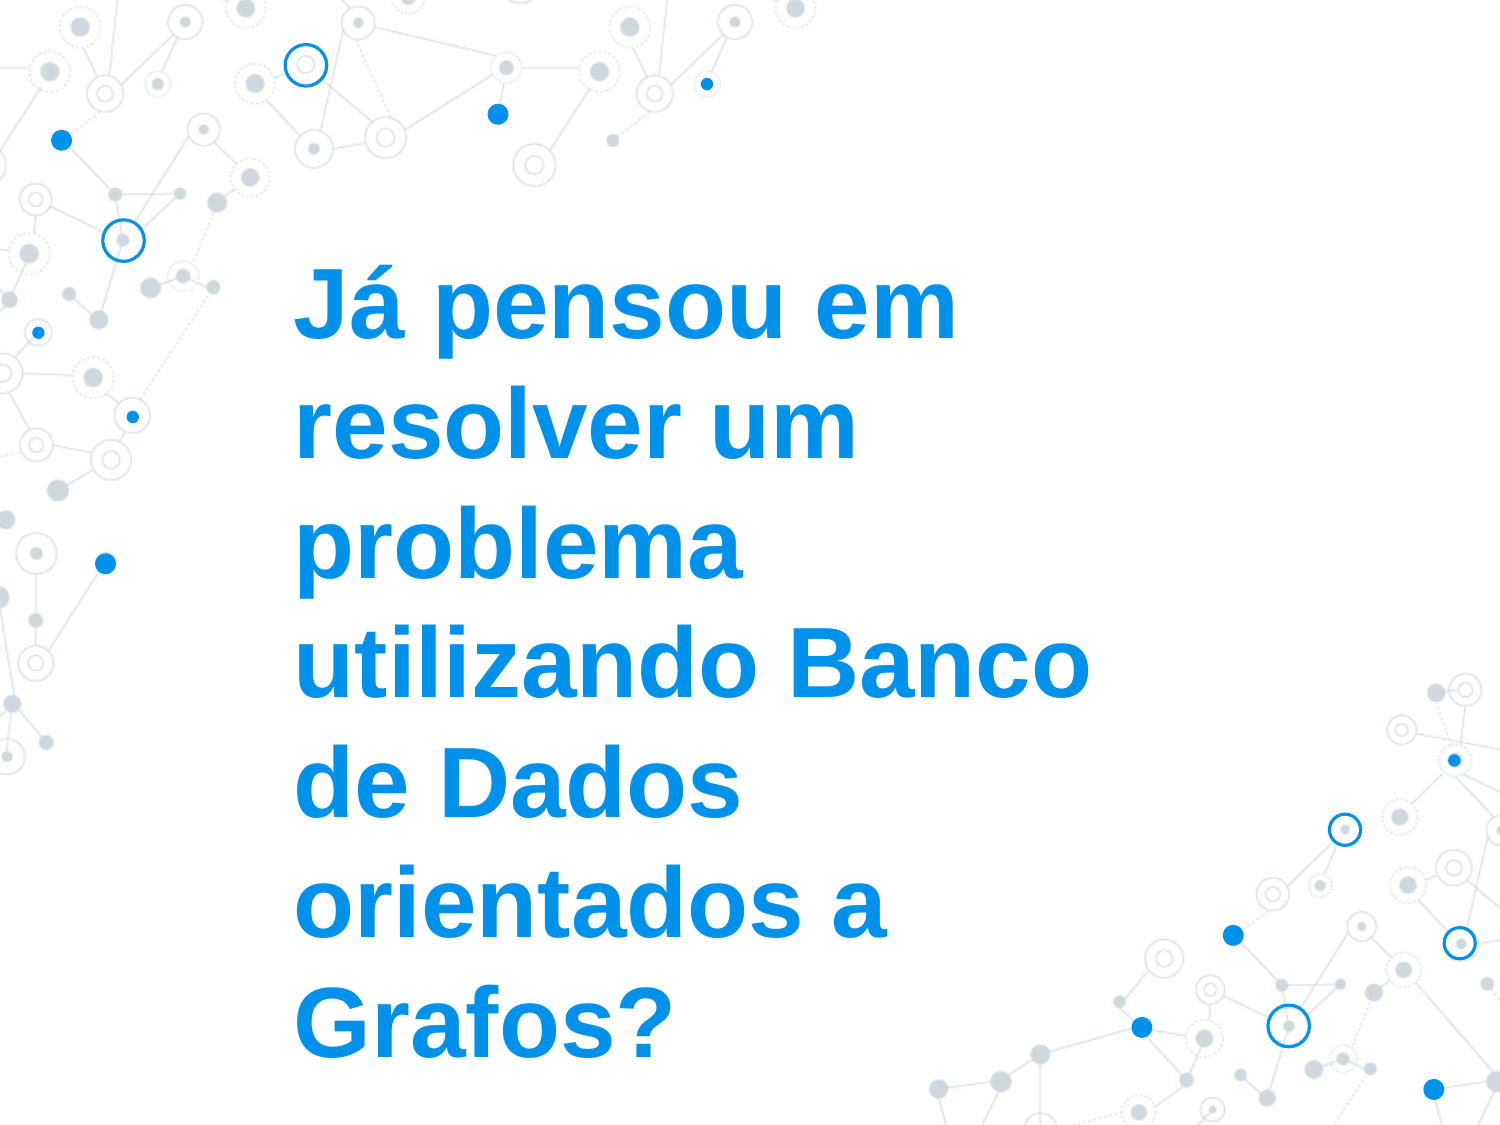

# Já pensou em resolver um problema utilizando Banco de Dados orientados a Grafos?